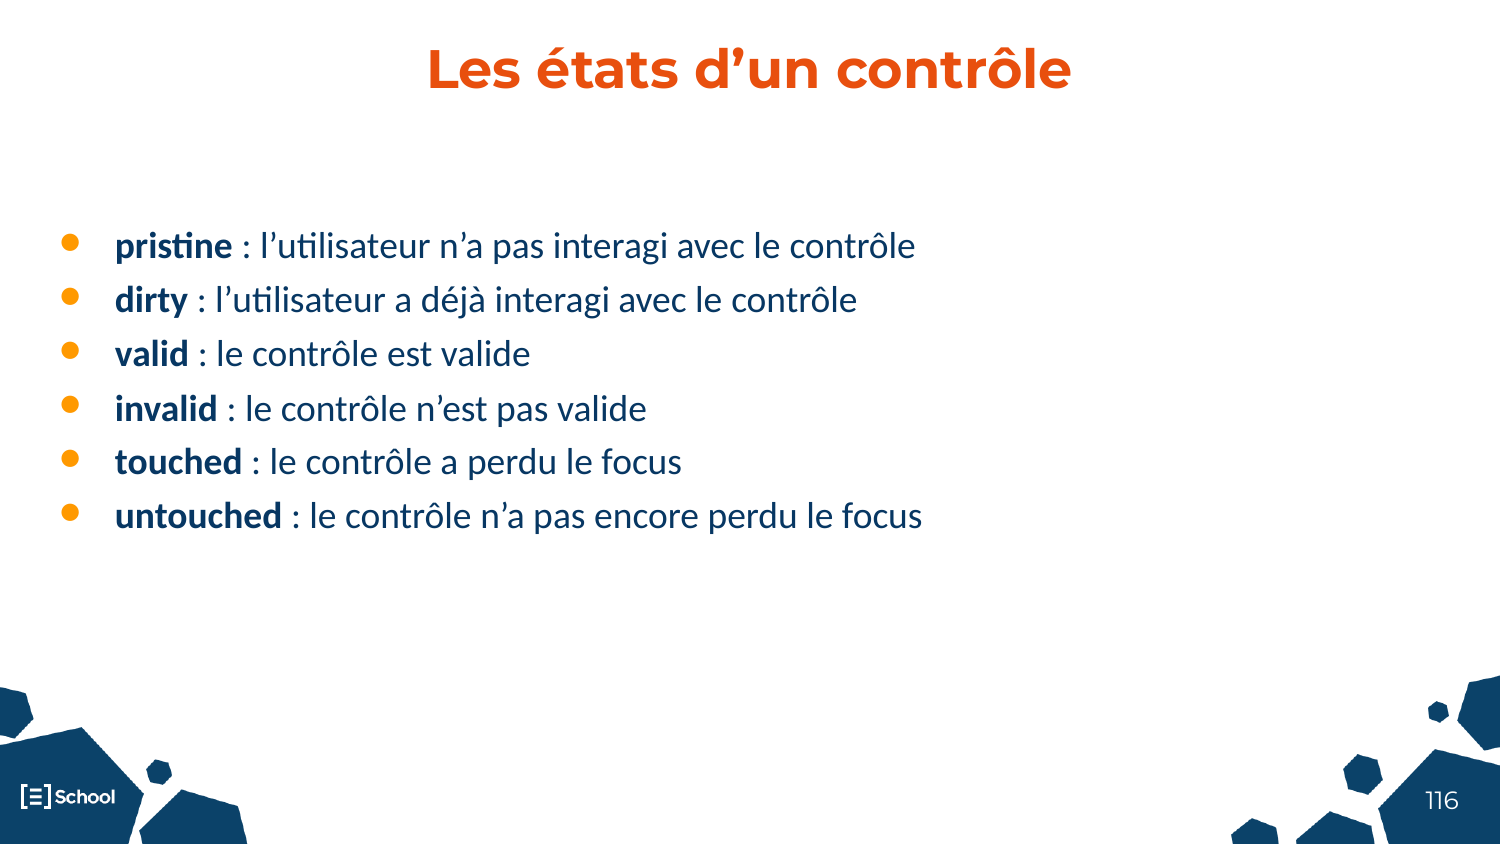

Les états d’un contrôle
pristine : l’utilisateur n’a pas interagi avec le contrôle
dirty : l’utilisateur a déjà interagi avec le contrôle
valid : le contrôle est valide
invalid : le contrôle n’est pas valide
touched : le contrôle a perdu le focus
untouched : le contrôle n’a pas encore perdu le focus

116